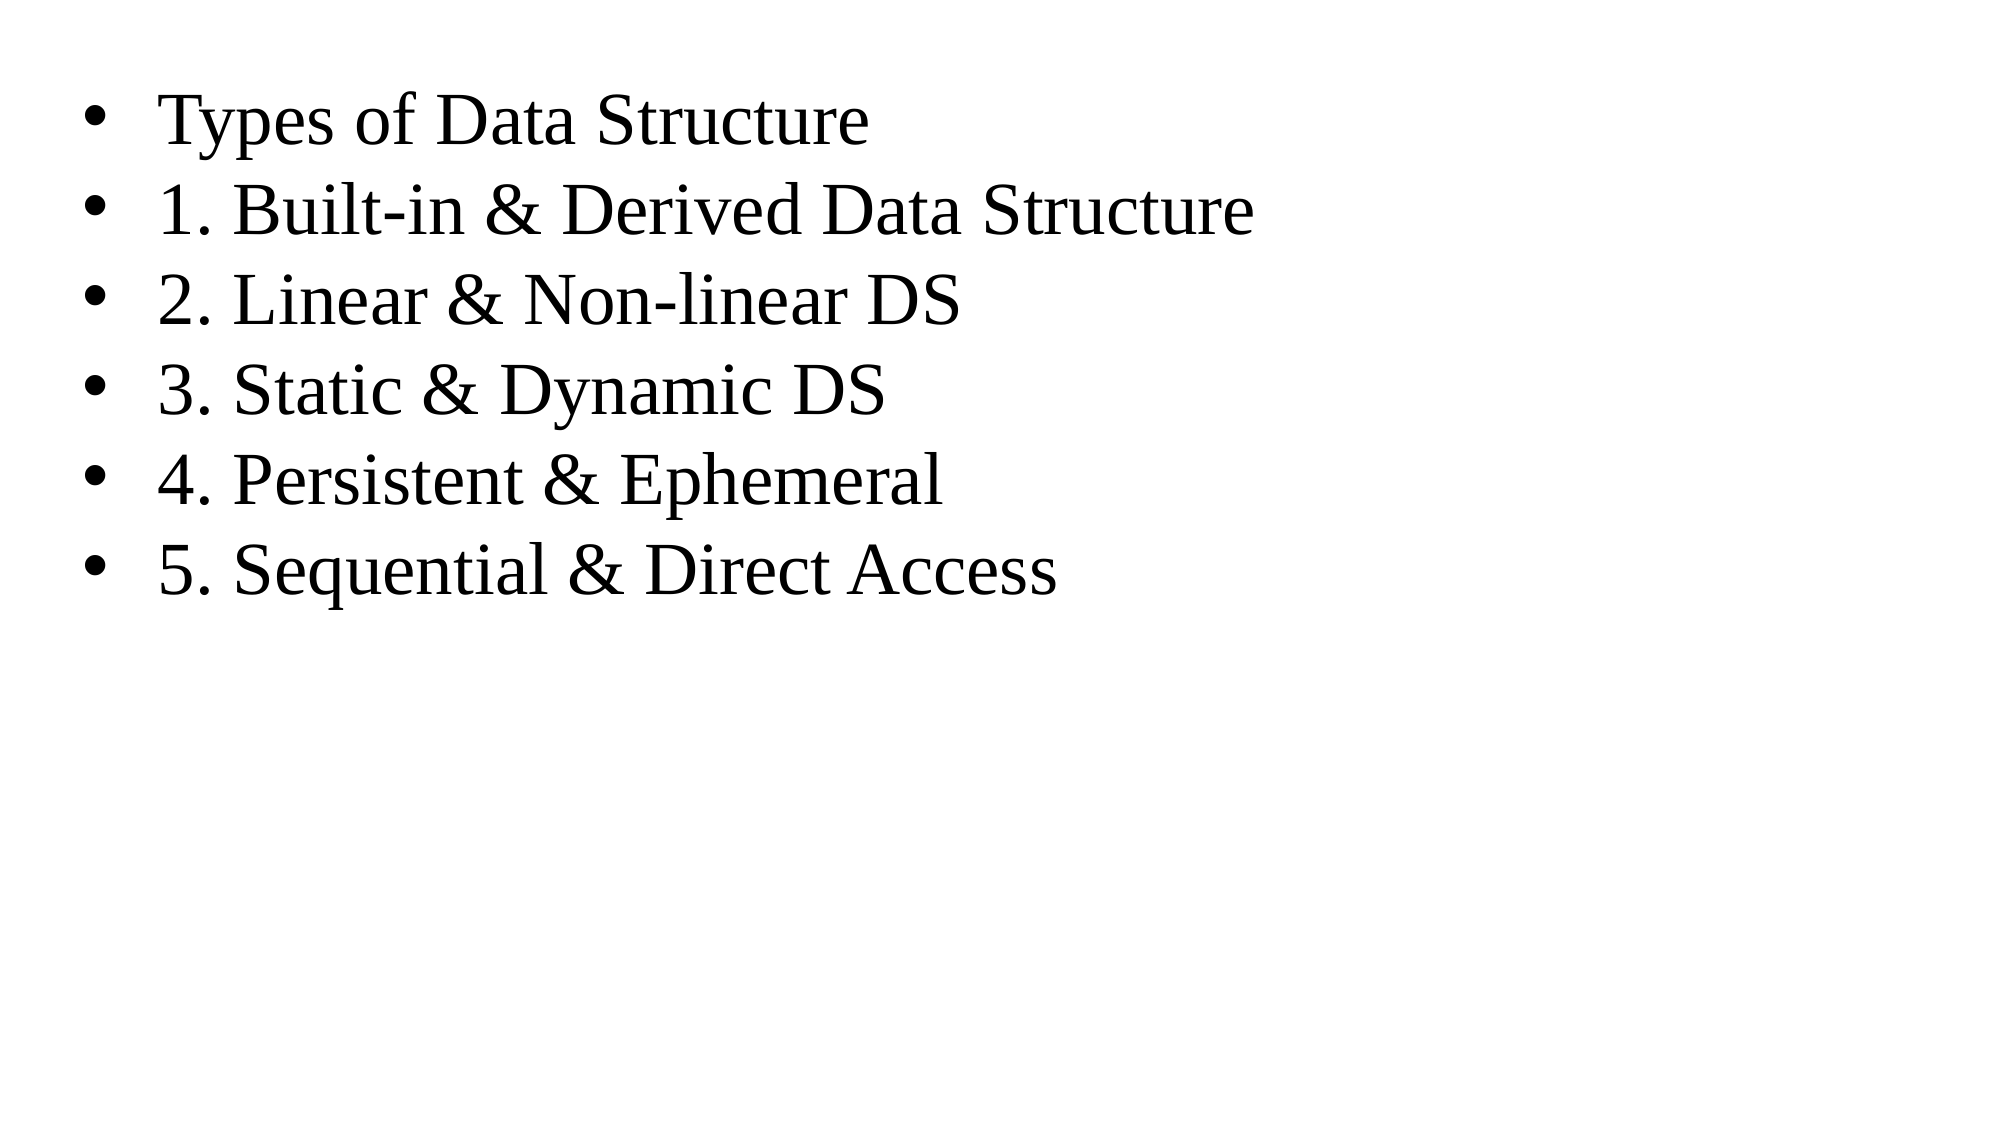

Types of Data Structure
1. Built-in & Derived Data Structure
2. Linear & Non-linear DS
3. Static & Dynamic DS
4. Persistent & Ephemeral
5. Sequential & Direct Access